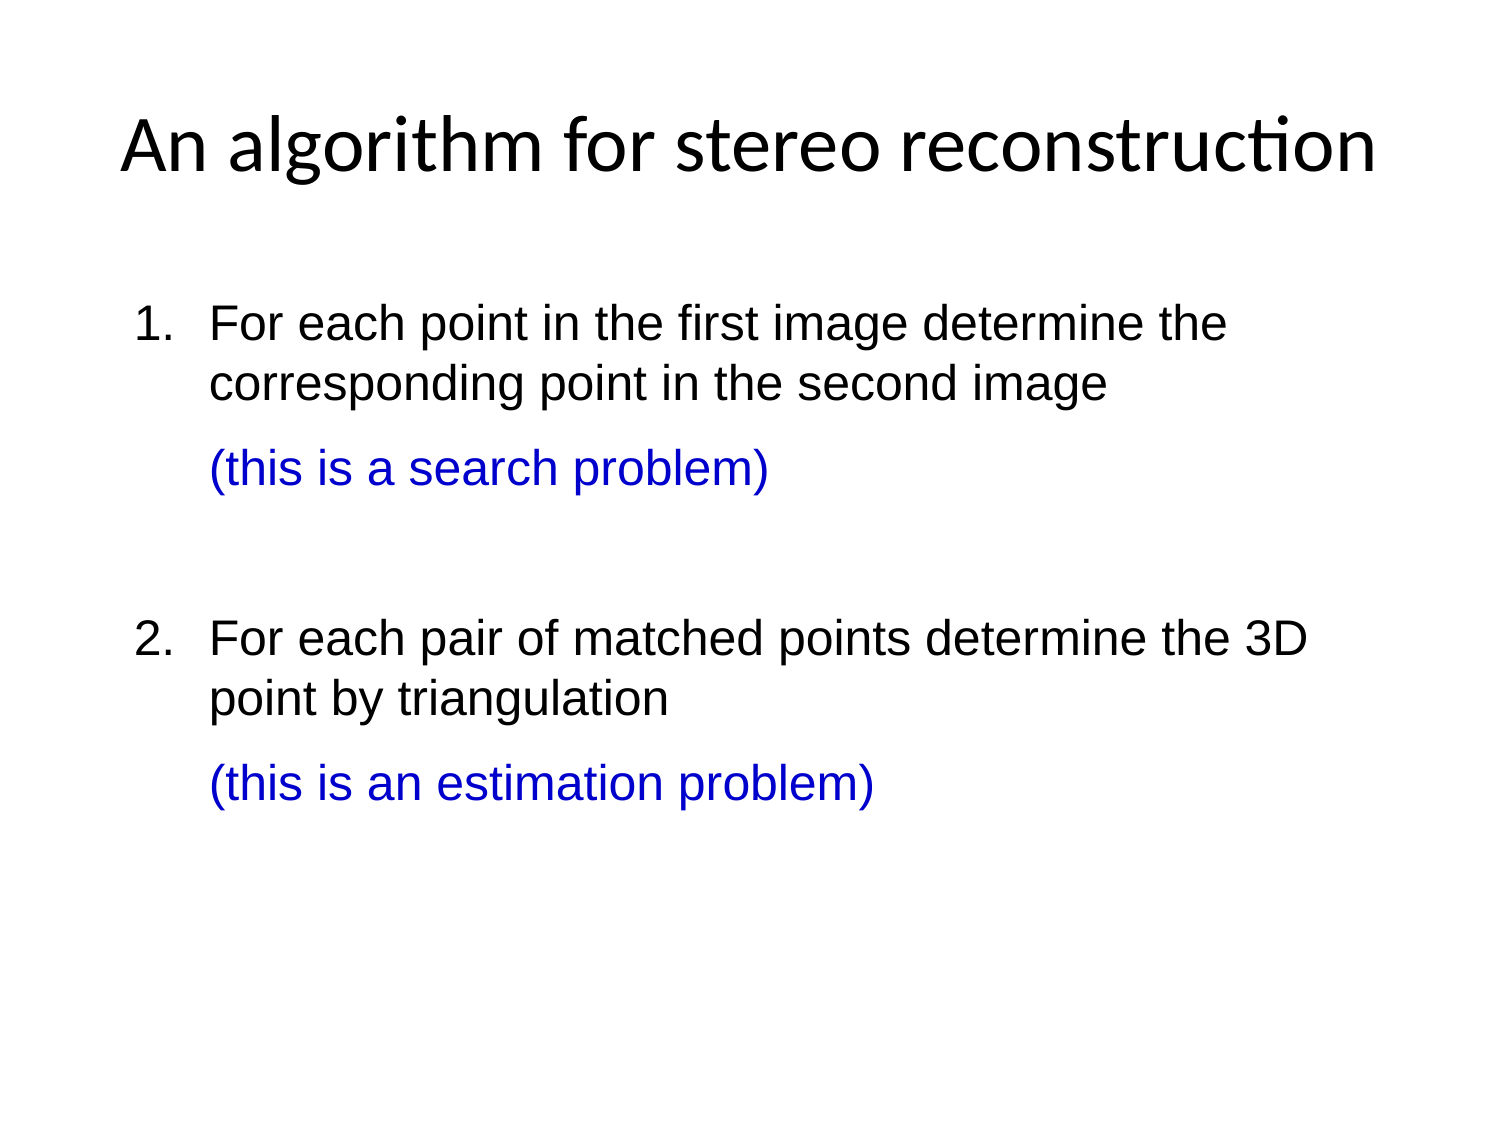

# An algorithm for stereo reconstruction
For each point in the first image determine the corresponding point in the second image
(this is a search problem)

For each pair of matched points determine the 3D point by triangulation
(this is an estimation problem)